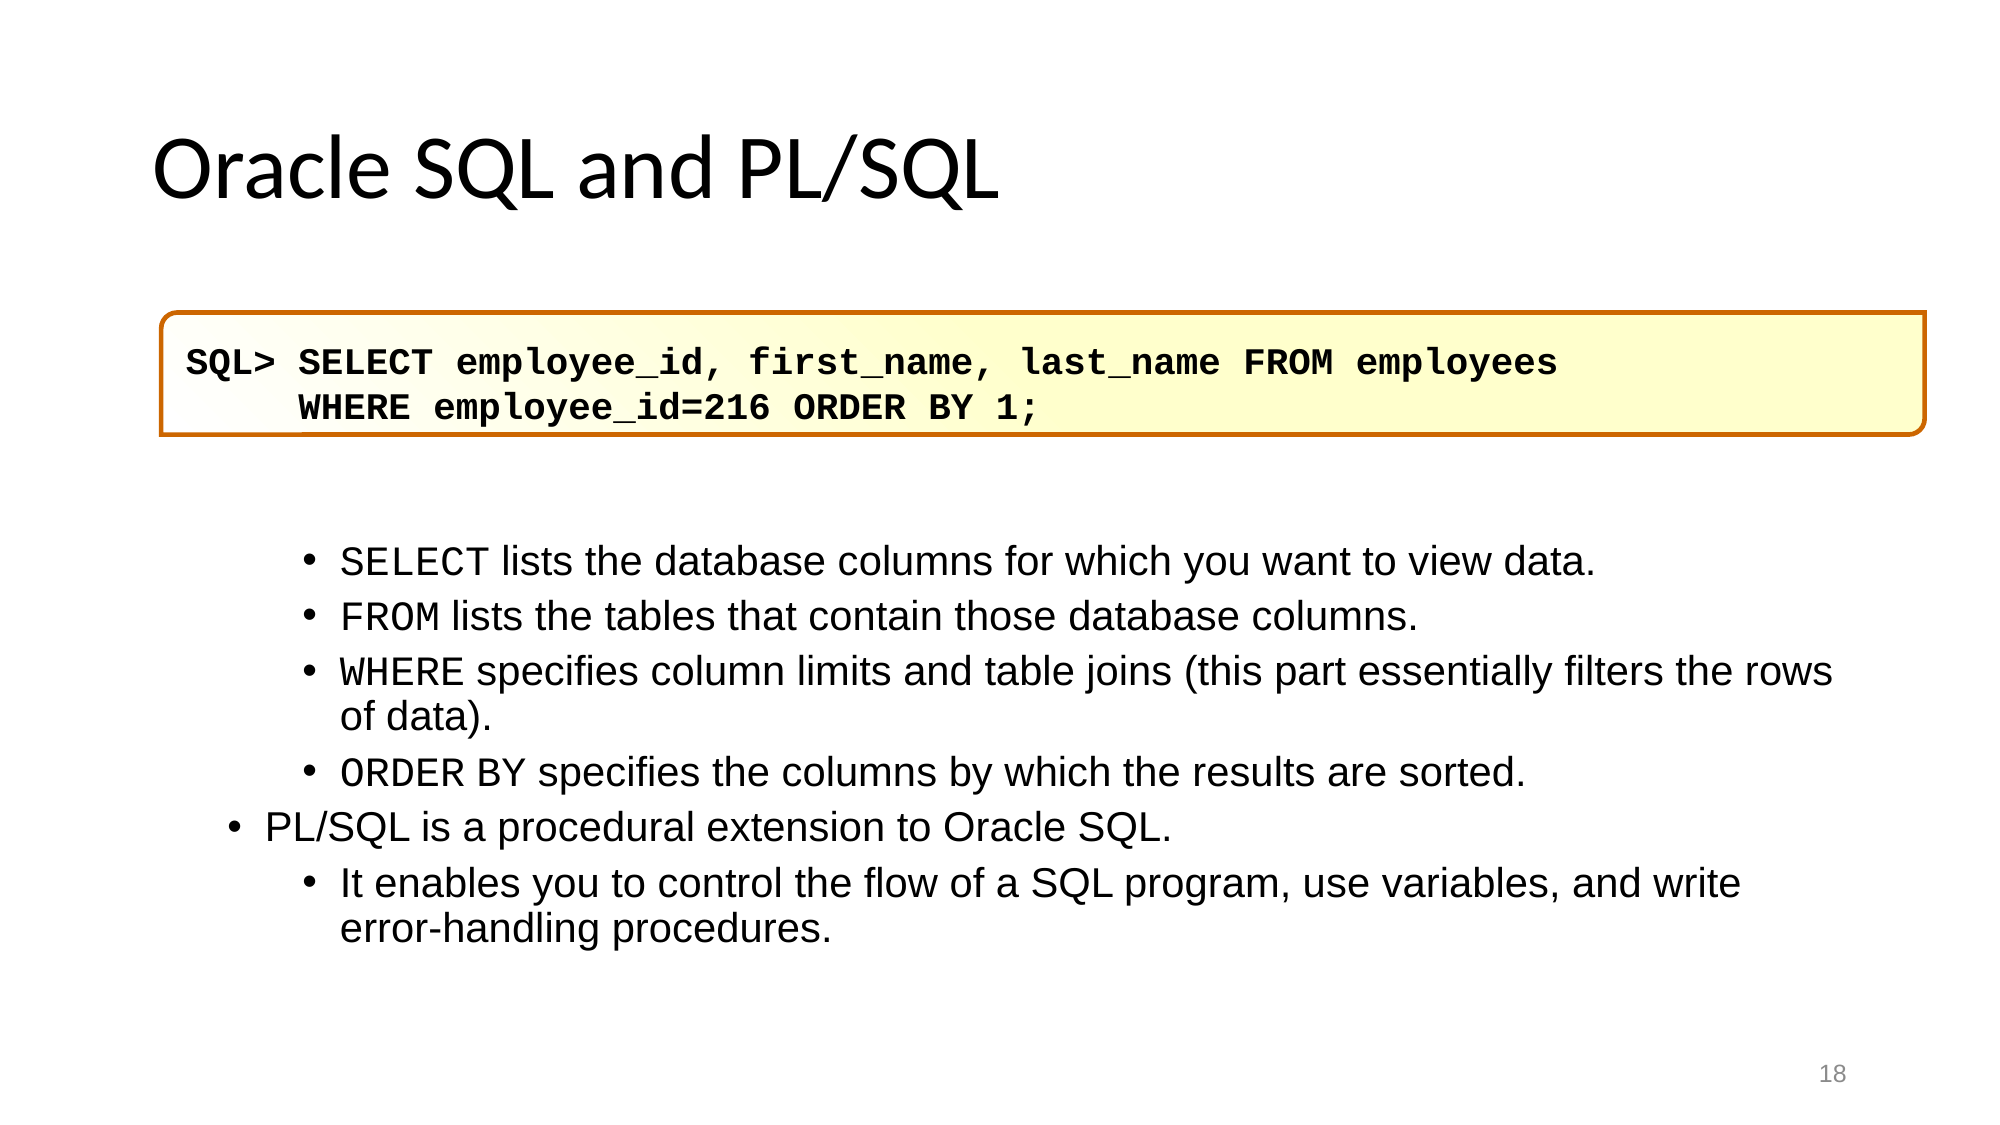

# Oracle SQL and PL/SQL
Oracle SQL is the language you use to perform operations on the data in an Oracle database. For example, selecting data from a database:

SELECT lists the database columns for which you want to view data.
FROM lists the tables that contain those database columns.
WHERE specifies column limits and table joins (this part essentially filters the rows of data).
ORDER BY specifies the columns by which the results are sorted.
PL/SQL is a procedural extension to Oracle SQL.
It enables you to control the flow of a SQL program, use variables, and write error-handling procedures.
SQL> SELECT employee_id, first_name, last_name FROM employees
     WHERE employee_id=216 ORDER BY 1;
18